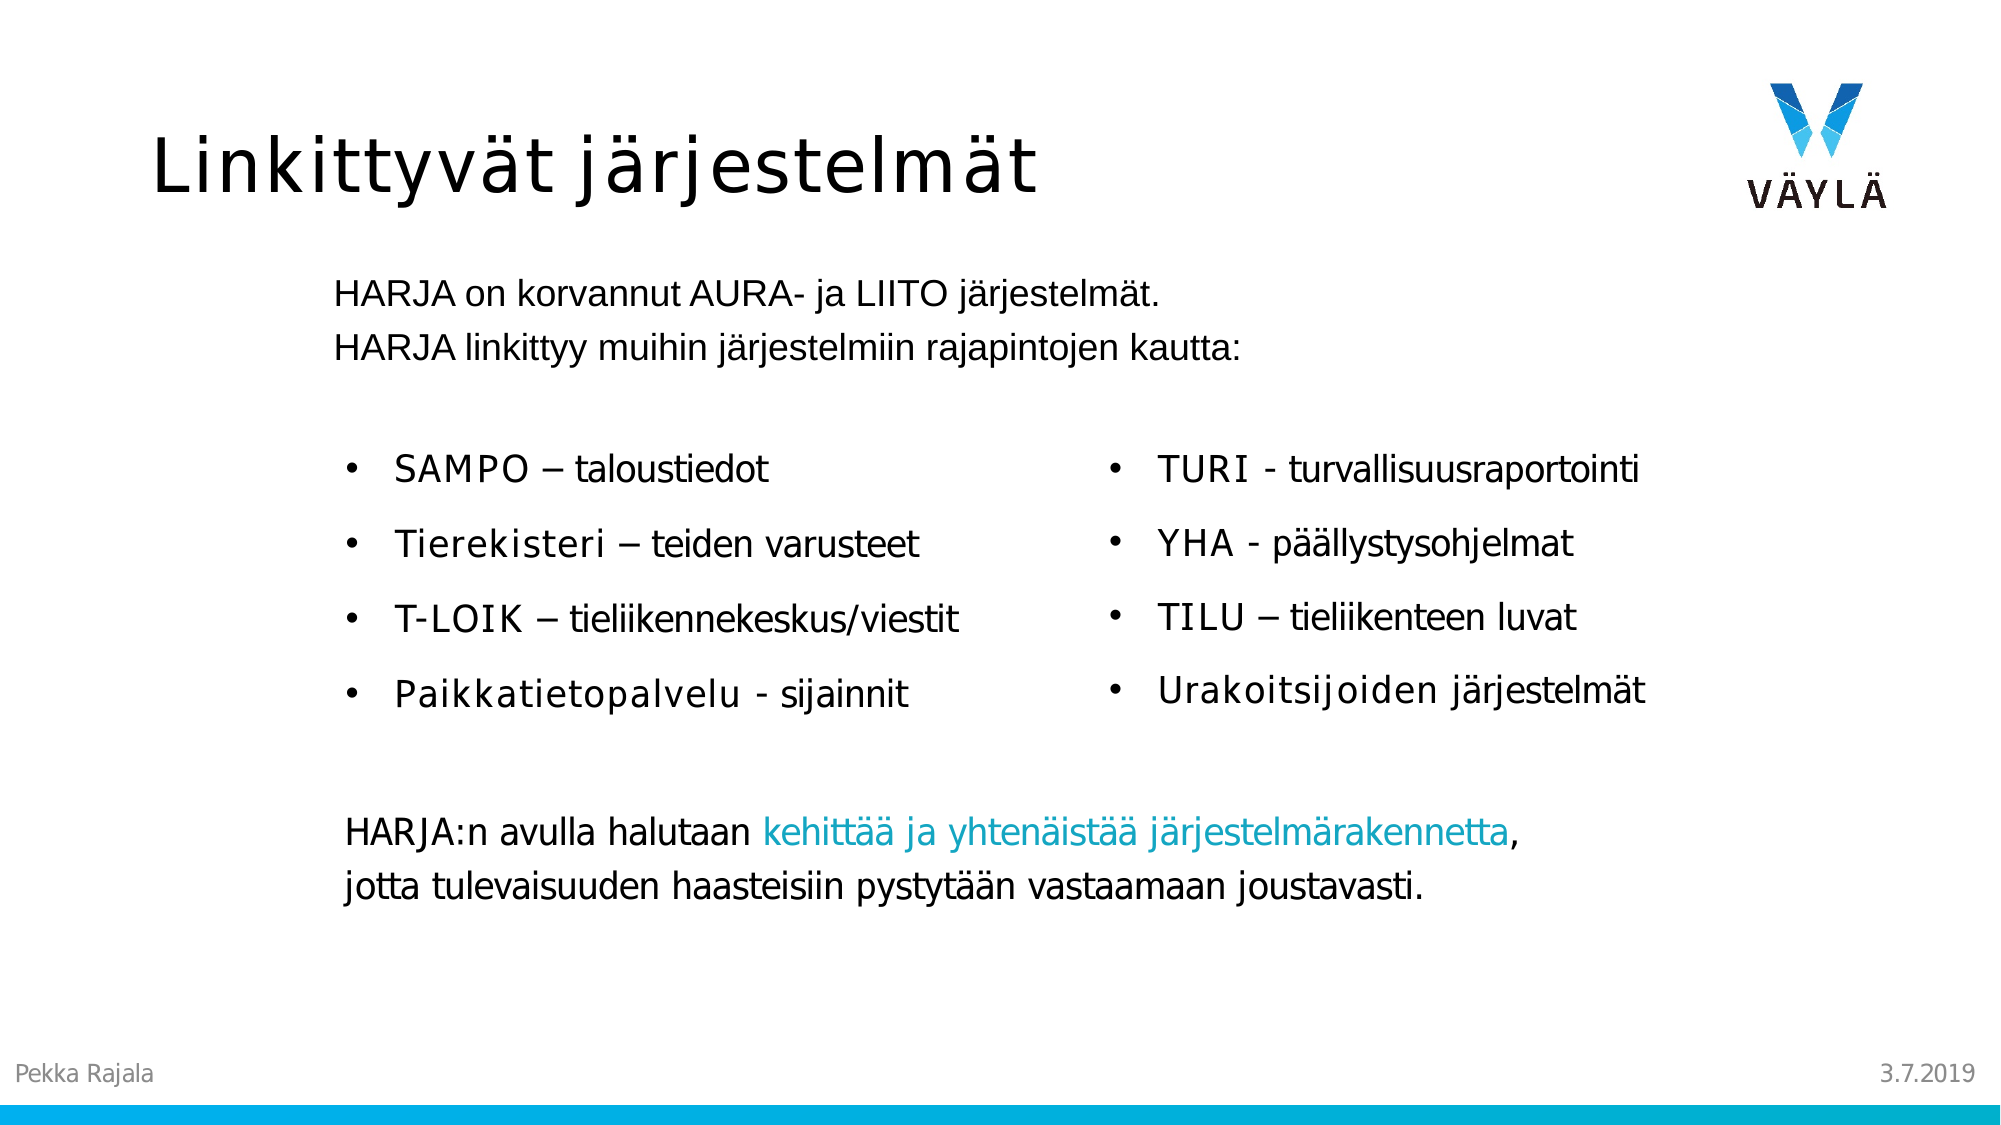

# Linkittyvät järjestelmät
HARJA on korvannut AURA- ja LIITO järjestelmät.
HARJA linkittyy muihin järjestelmiin rajapintojen kautta:
 SAMPO – taloustiedot
 Tierekisteri – teiden varusteet
 T-LOIK – tieliikennekeskus/viestit
 Paikkatietopalvelu - sijainnit

 TURI - turvallisuusraportointi
 YHA - päällystysohjelmat
 TILU – tieliikenteen luvat
 Urakoitsijoiden järjestelmät
HARJA:n avulla halutaan kehittää ja yhtenäistää järjestelmärakennetta, jotta tulevaisuuden haasteisiin pystytään vastaamaan joustavasti.
Pekka Rajala
3.7.2019